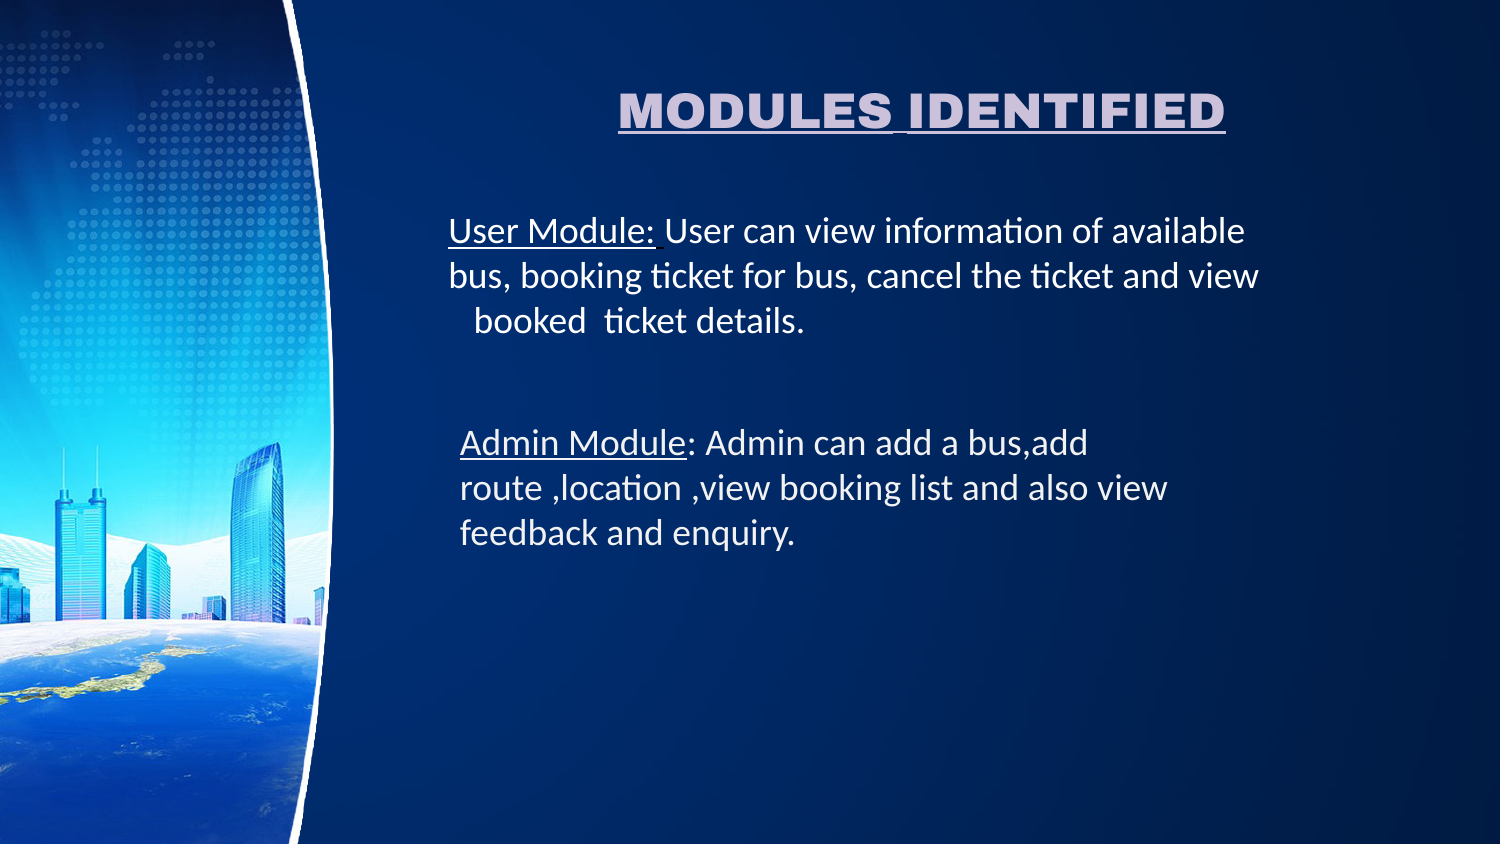

MODULES IDENTIFIED
User Module: User can view information of available bus, booking ticket for bus, cancel the ticket and view     booked  ticket details.

Admin Module: Admin can add a bus,add route ,location ,view booking list and also view feedback and enquiry.